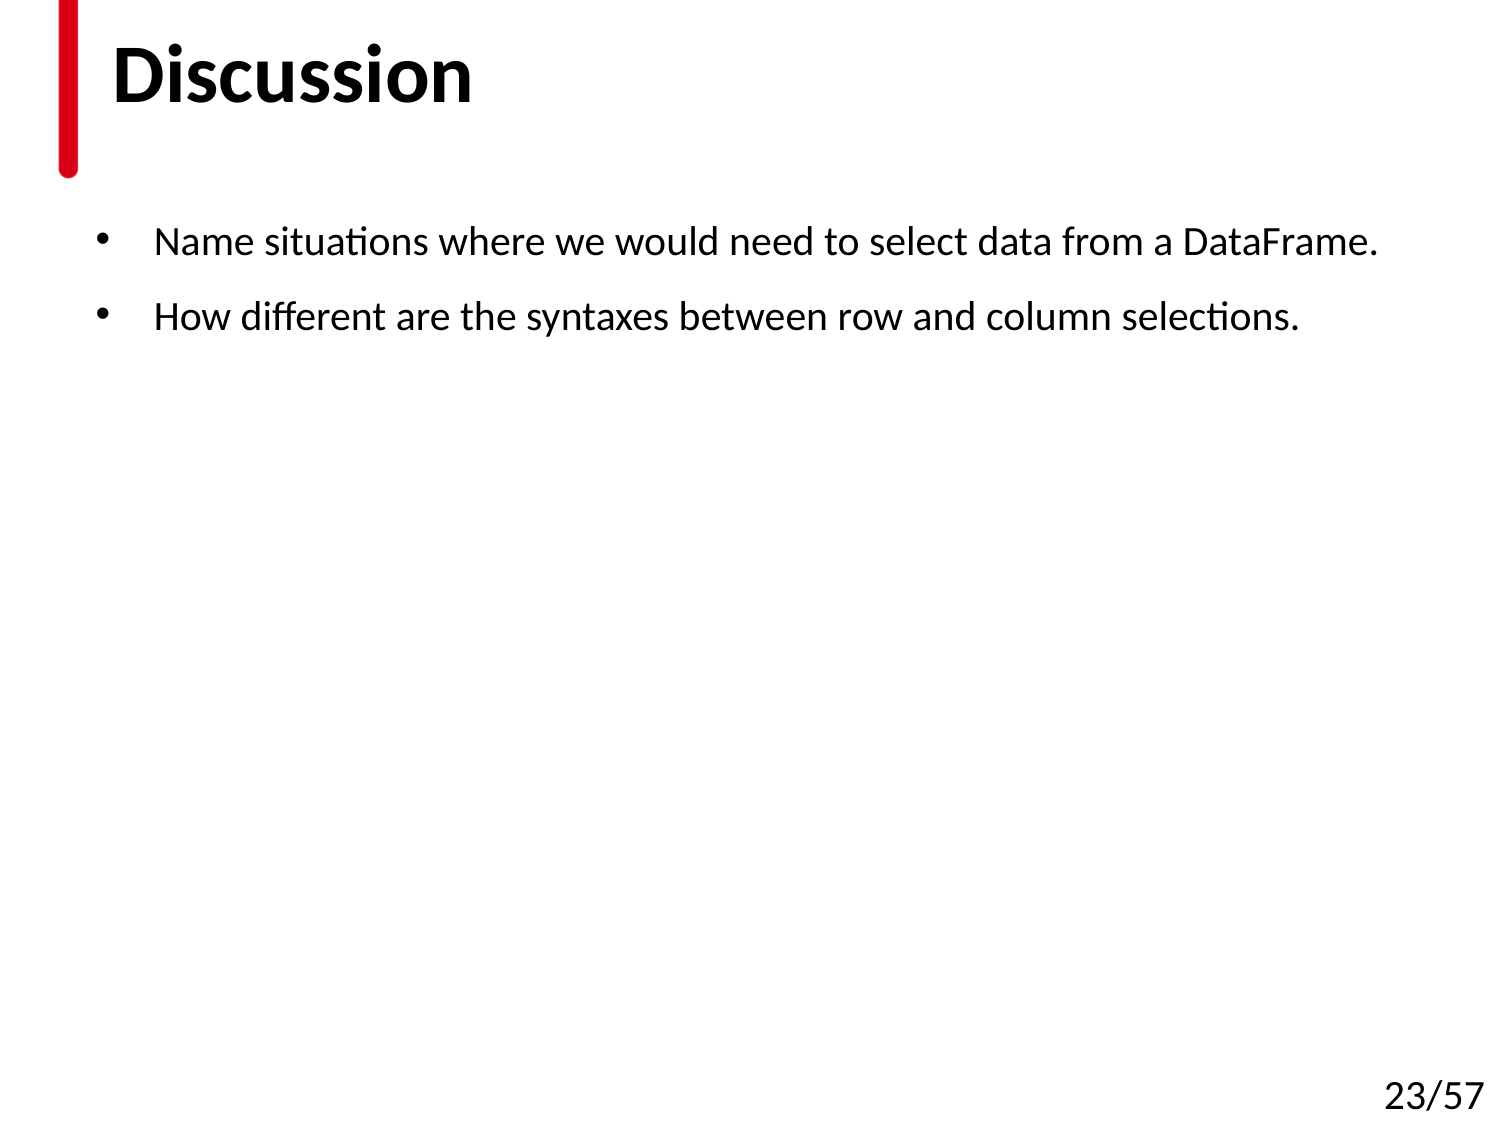

# Discussion
Name situations where we would need to select data from a DataFrame.
How different are the syntaxes between row and column selections.